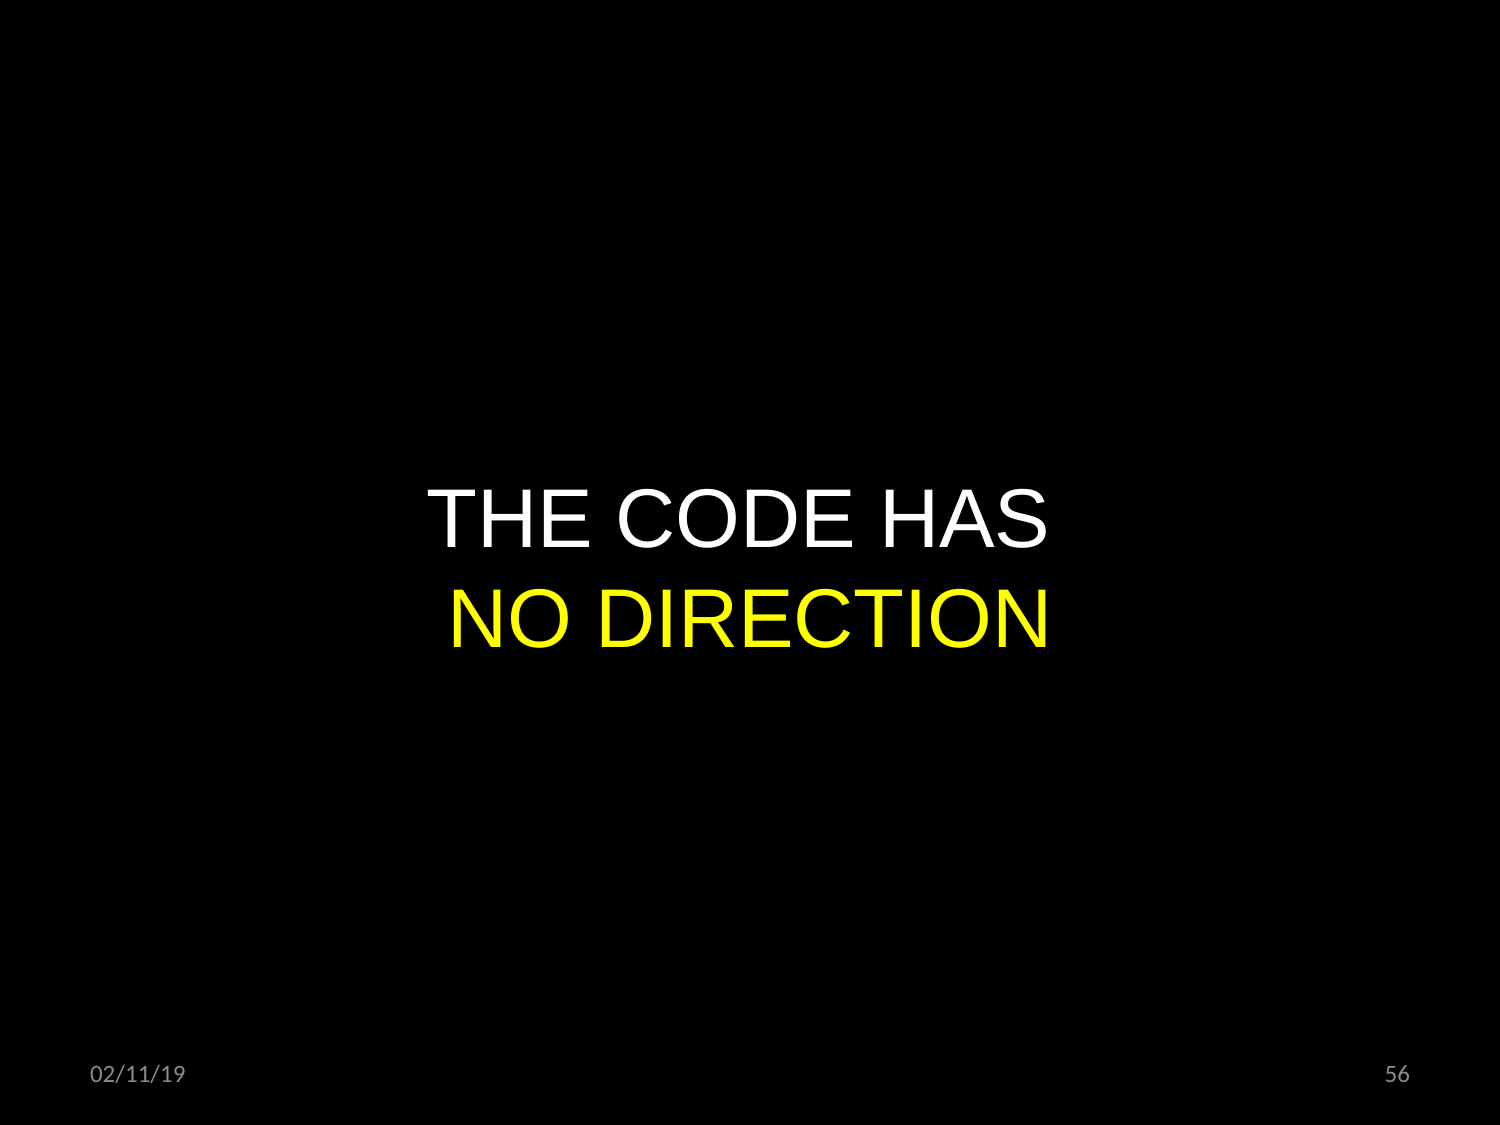

THE CODE HAS
NO DIRECTION
02/11/19
56